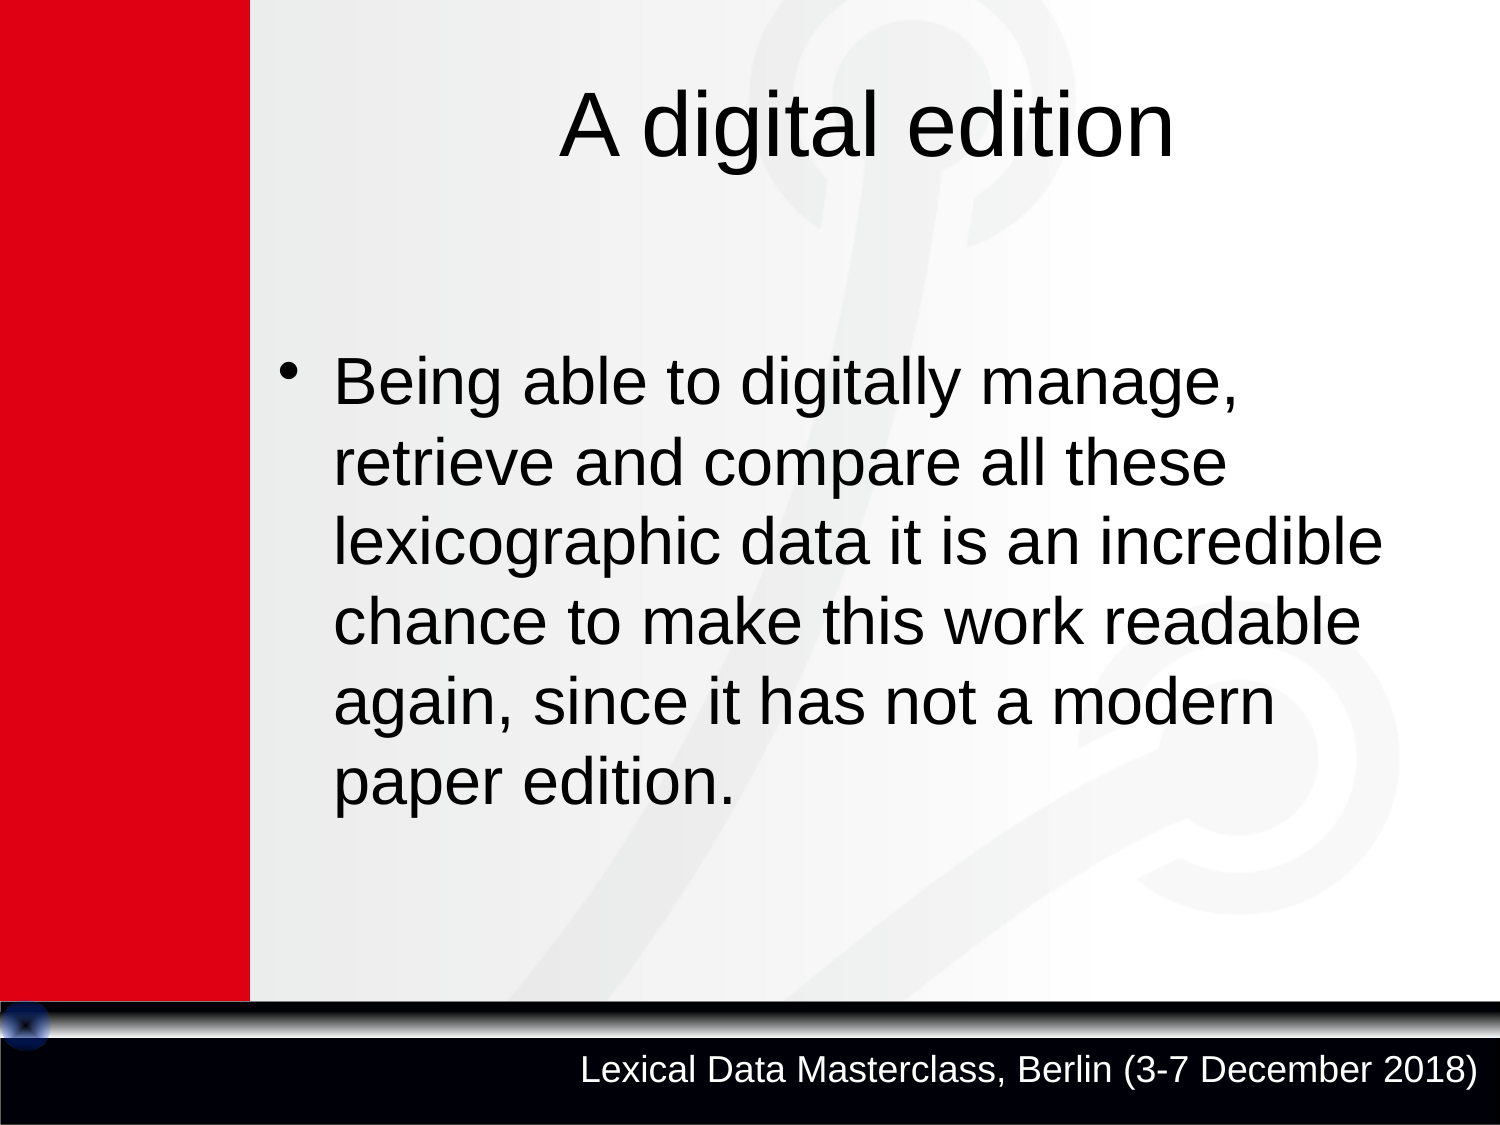

# A digital edition

Being able to digitally manage, retrieve and compare all these lexicographic data it is an incredible chance to make this work readable again, since it has not a modern paper edition.